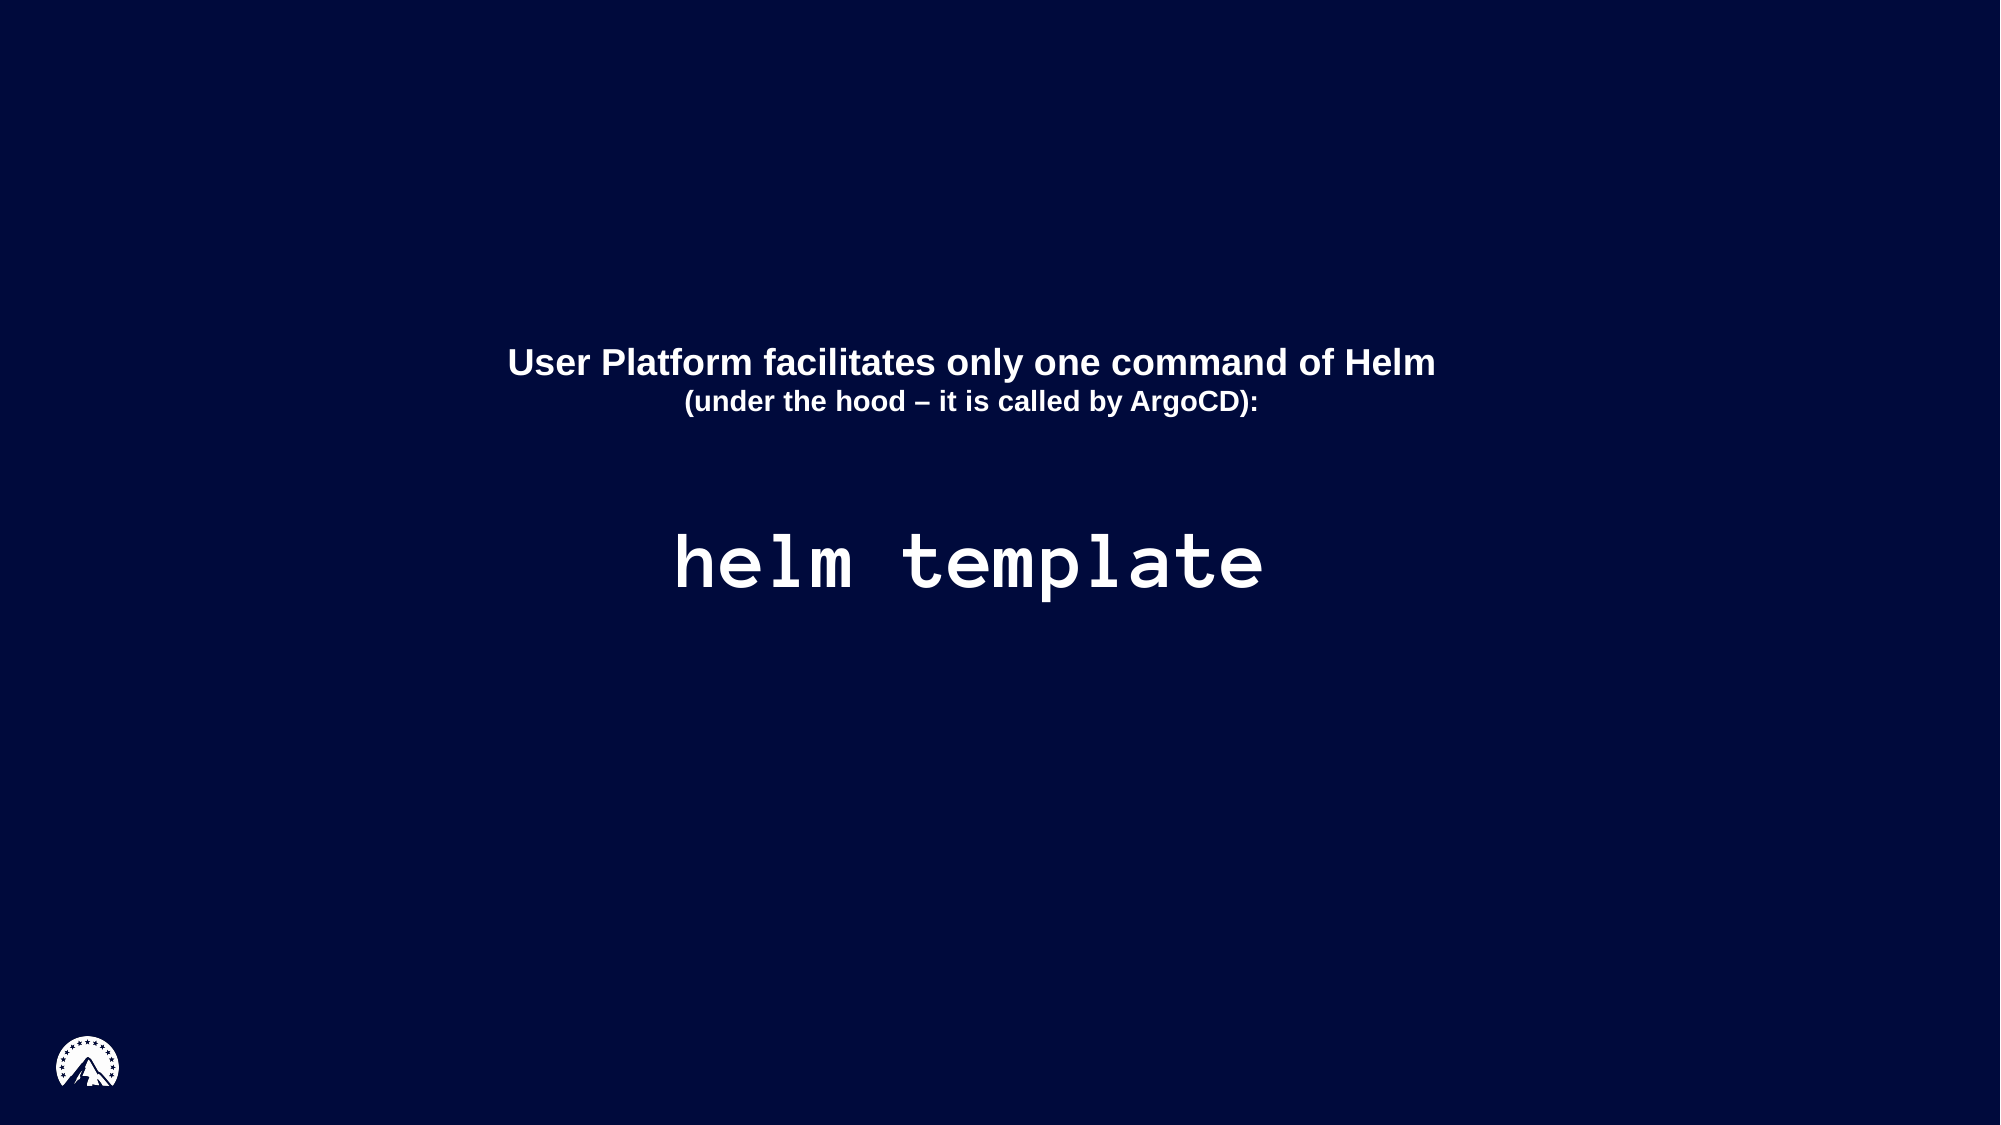

User Platform facilitates only one command of Helm
(under the hood – it is called by ArgoCD):

helm template